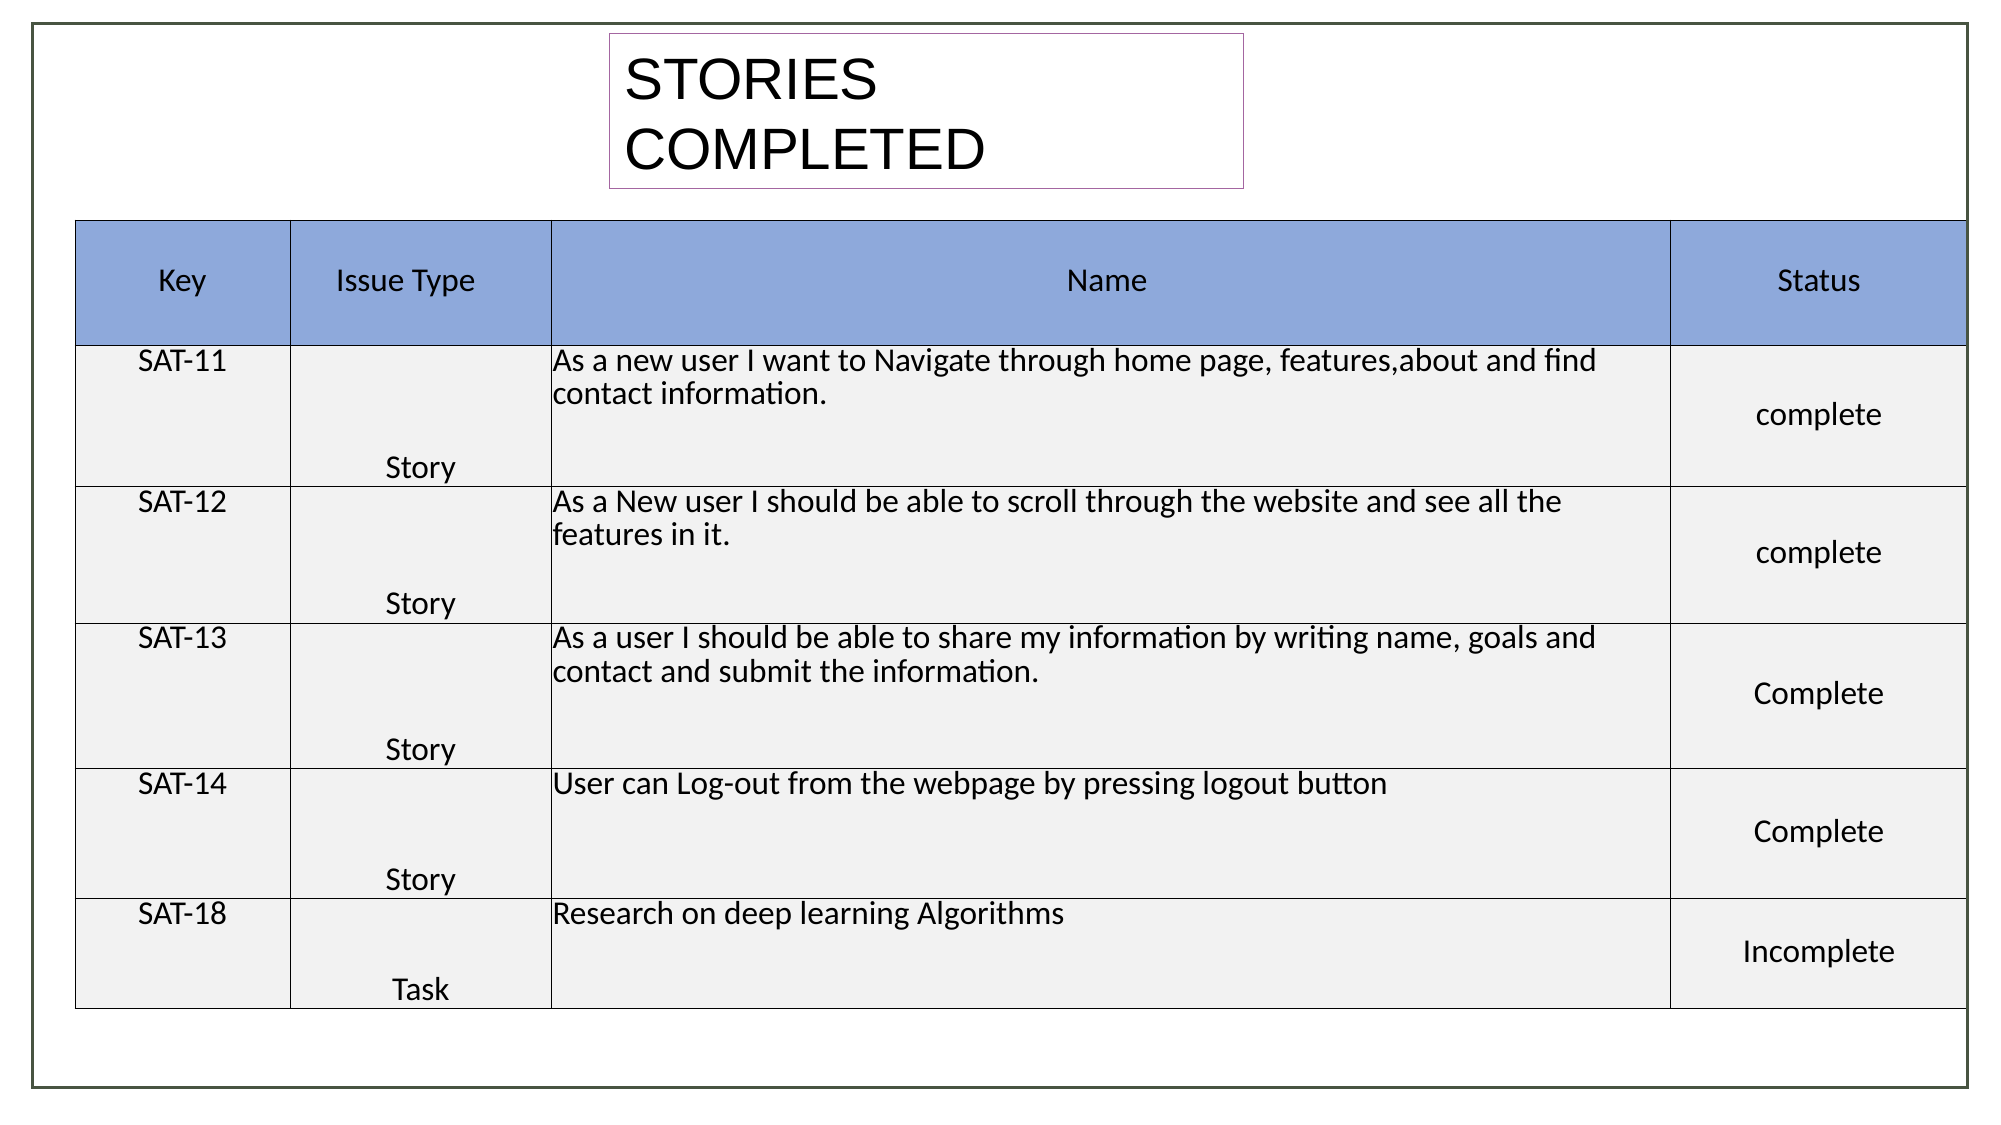

STORIES COMPLETED
| Key | Issue Type | Name | Status |
| --- | --- | --- | --- |
| SAT-11 | Story | As a new user I want to Navigate through home page, features,about and find contact information. | complete |
| SAT-12 | Story | As a New user I should be able to scroll through the website and see all the features in it. | complete |
| SAT-13 | Story | As a user I should be able to share my information by writing name, goals and contact and submit the information. | Complete |
| SAT-14 | Story | User can Log-out from the webpage by pressing logout button | Complete |
| SAT-18 | Task | Research on deep learning Algorithms | Incomplete |